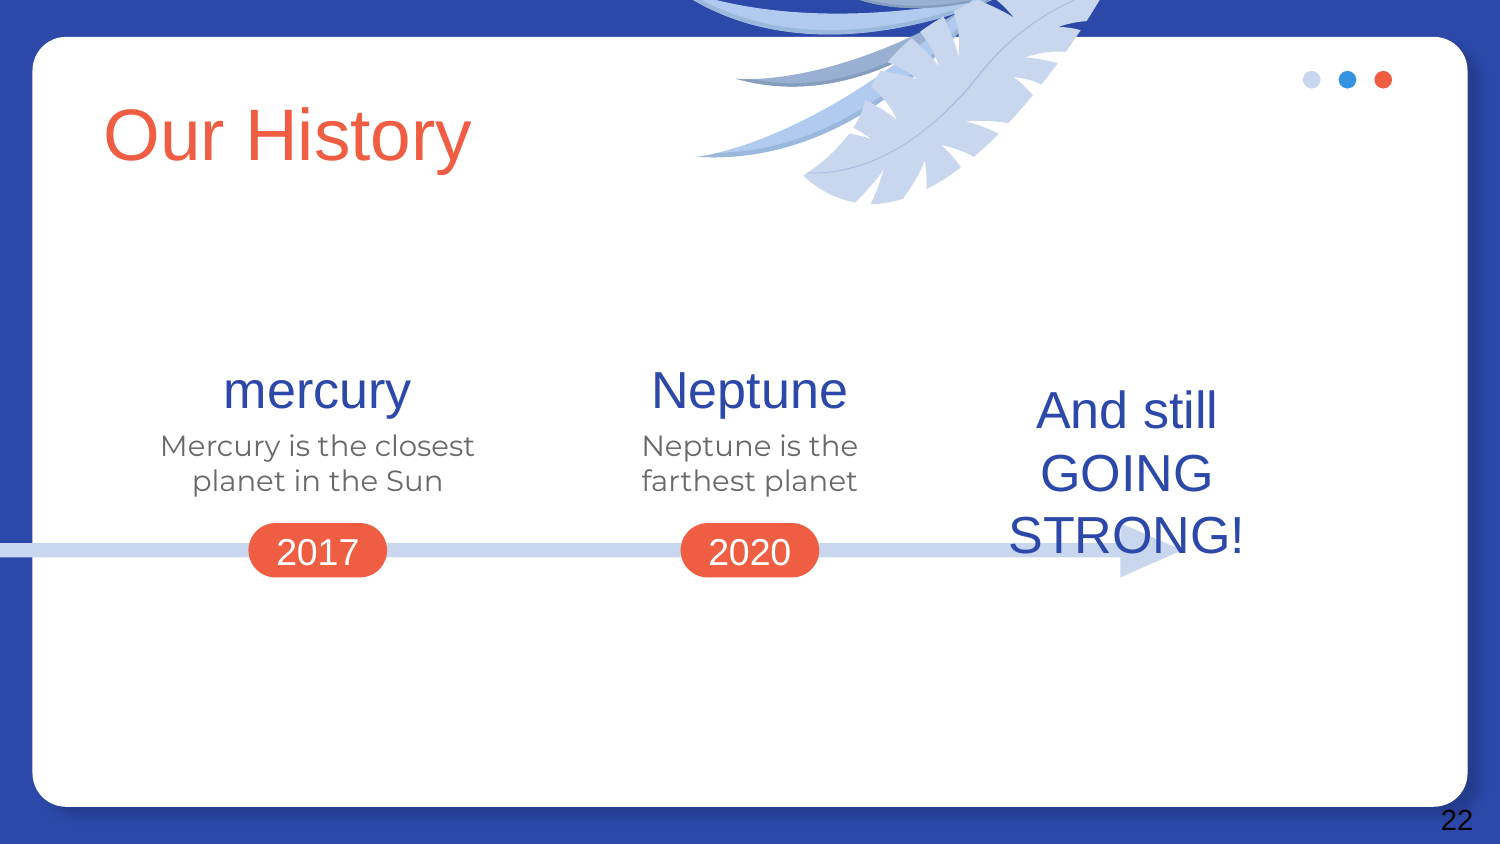

# Our History
mercury
Neptune
And still GOING STRONG!
Mercury is the closest planet in the Sun
Neptune is the farthest planet

2017
2020
22